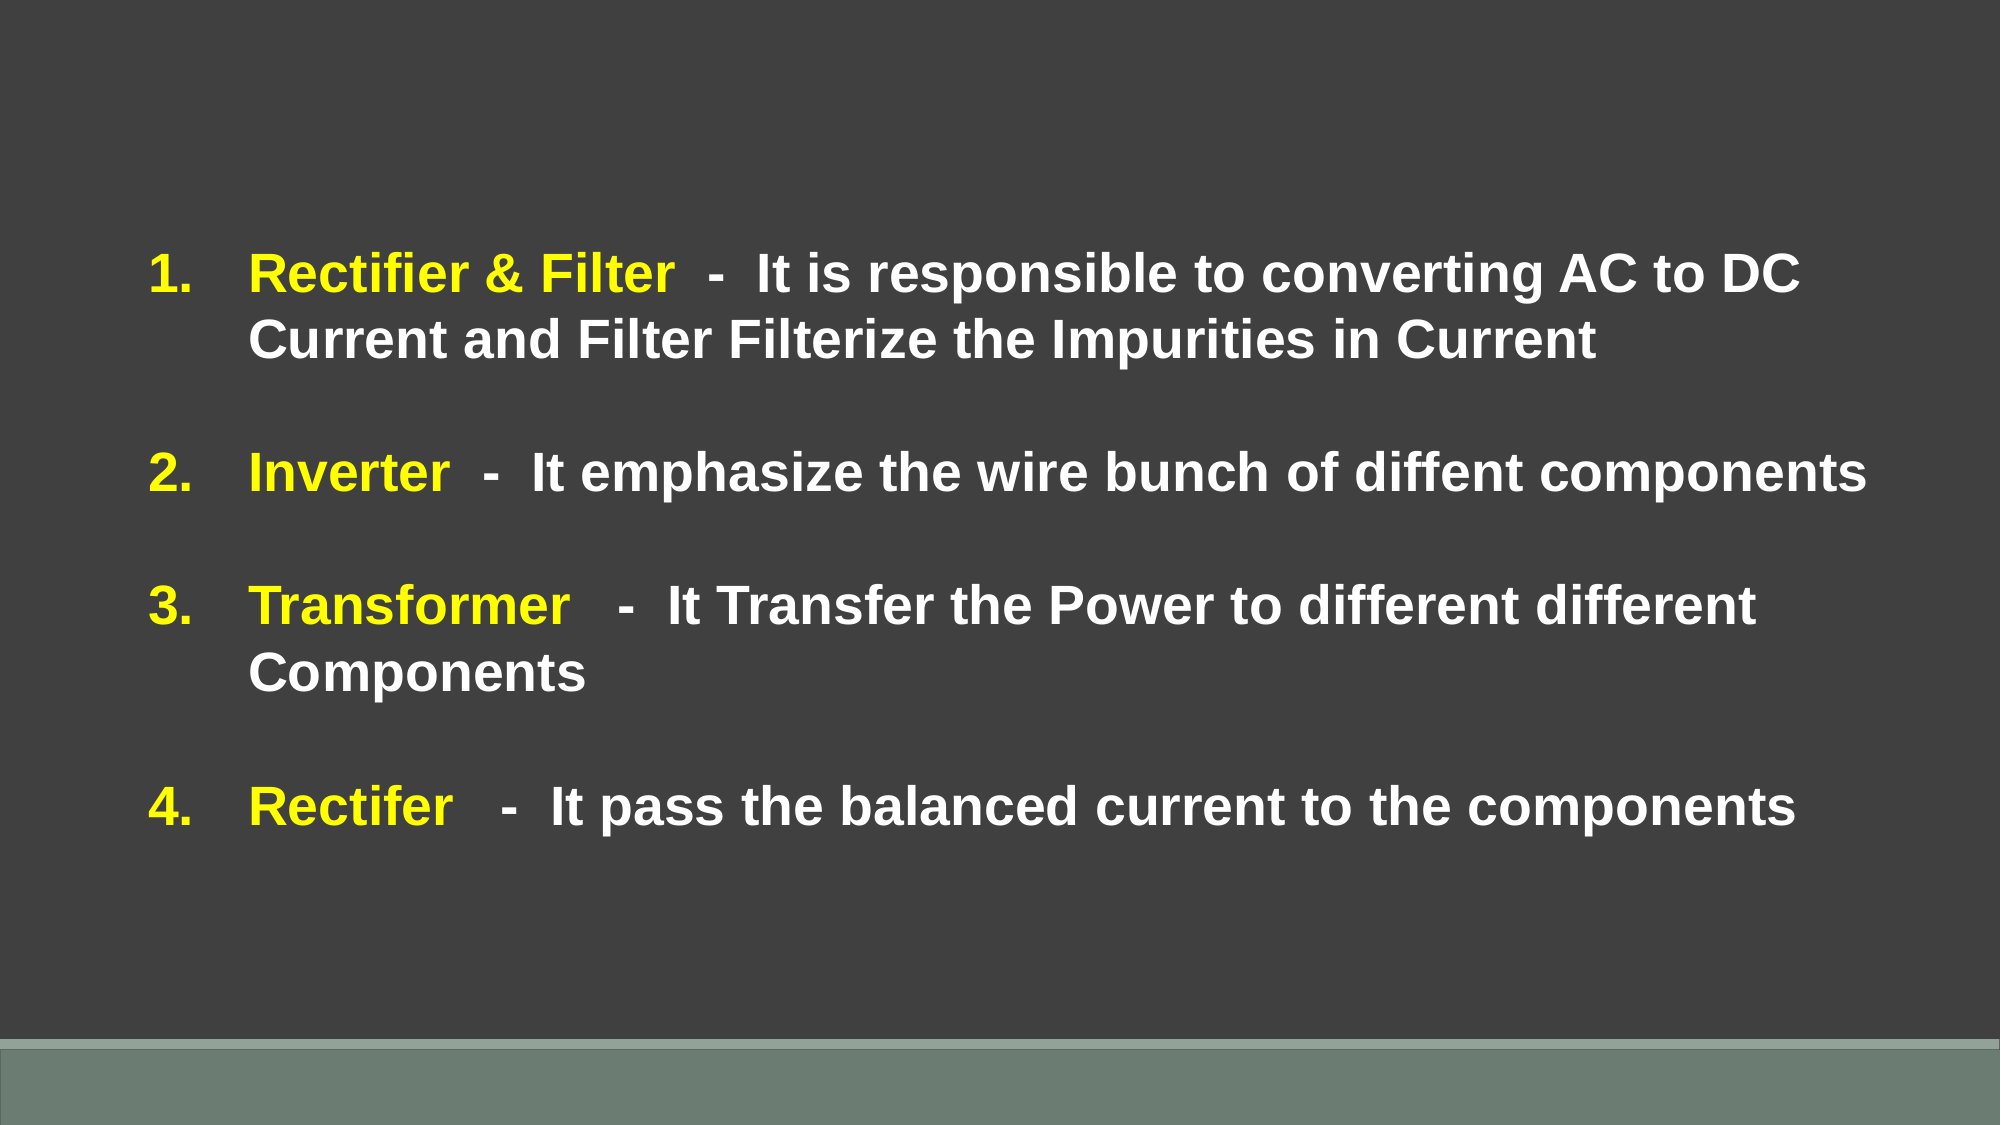

Rectifier & Filter  -  It is responsible to converting AC to DC Current and Filter Filterize the Impurities in Current

Inverter  -  It emphasize the wire bunch of diffent components

Transformer   -  It Transfer the Power to different different Components

Rectifer   -  It pass the balanced current to the components